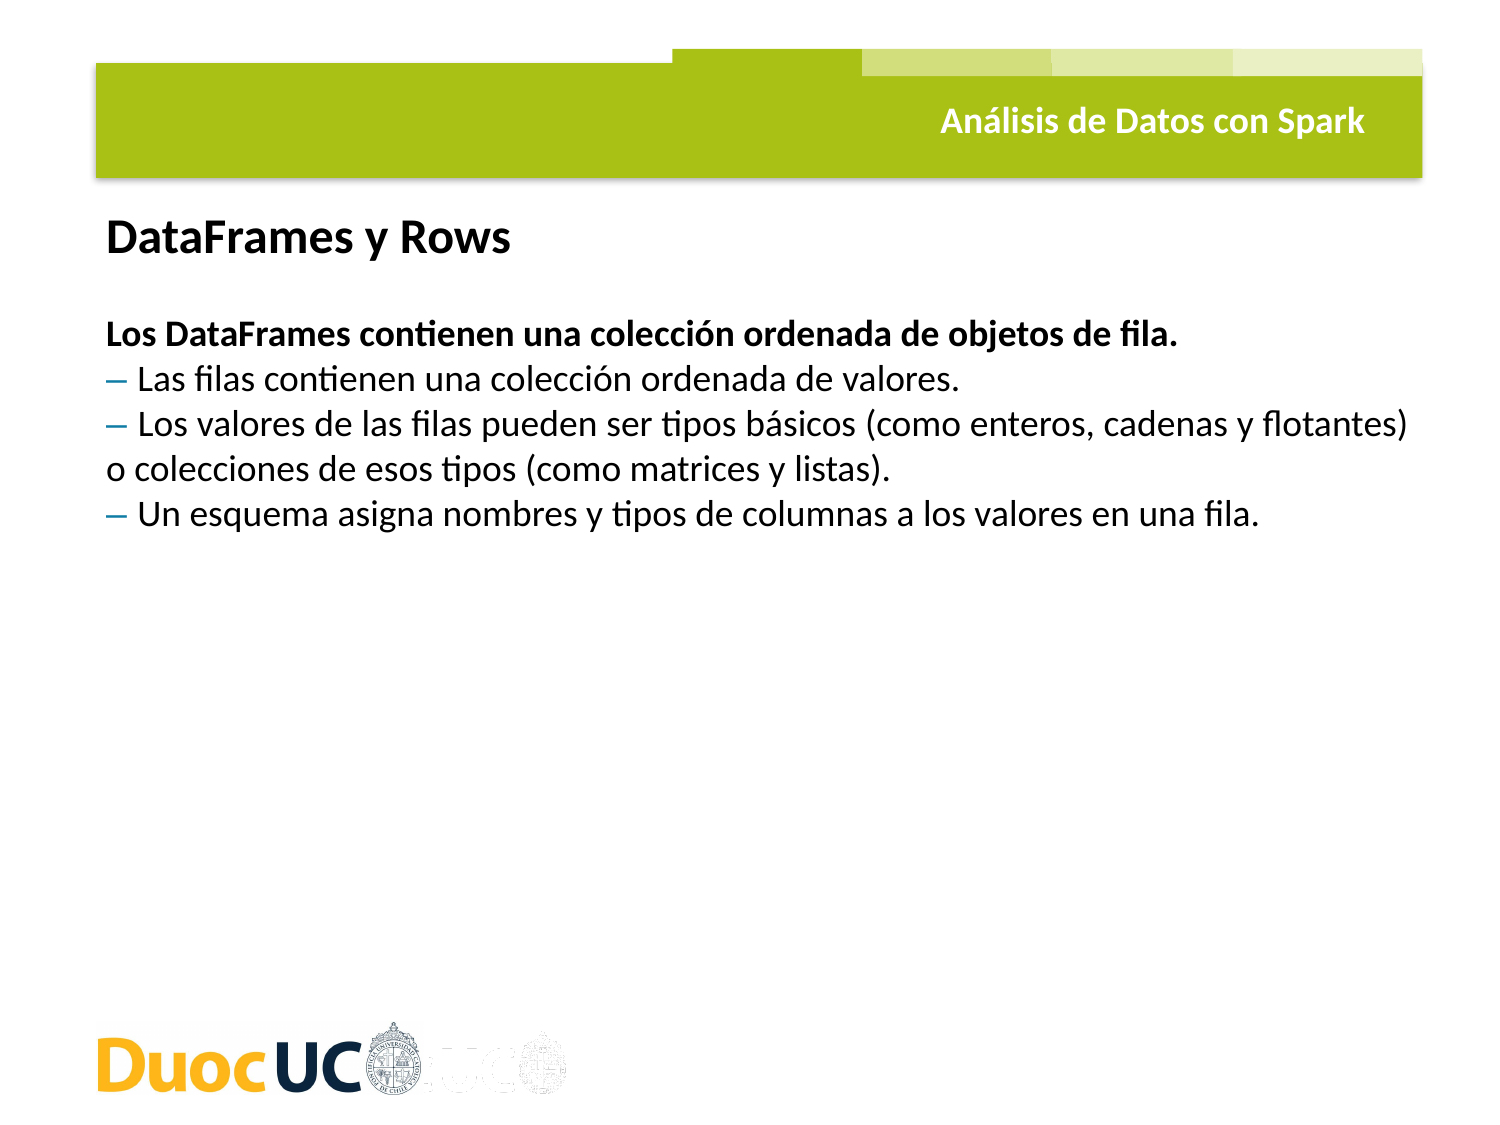

Análisis de Datos con Spark
DataFrames y Rows
Los DataFrames contienen una colección ordenada de objetos de fila.
– Las filas contienen una colección ordenada de valores.
– Los valores de las filas pueden ser tipos básicos (como enteros, cadenas y flotantes) o colecciones de esos tipos (como matrices y listas).
– Un esquema asigna nombres y tipos de columnas a los valores en una fila.